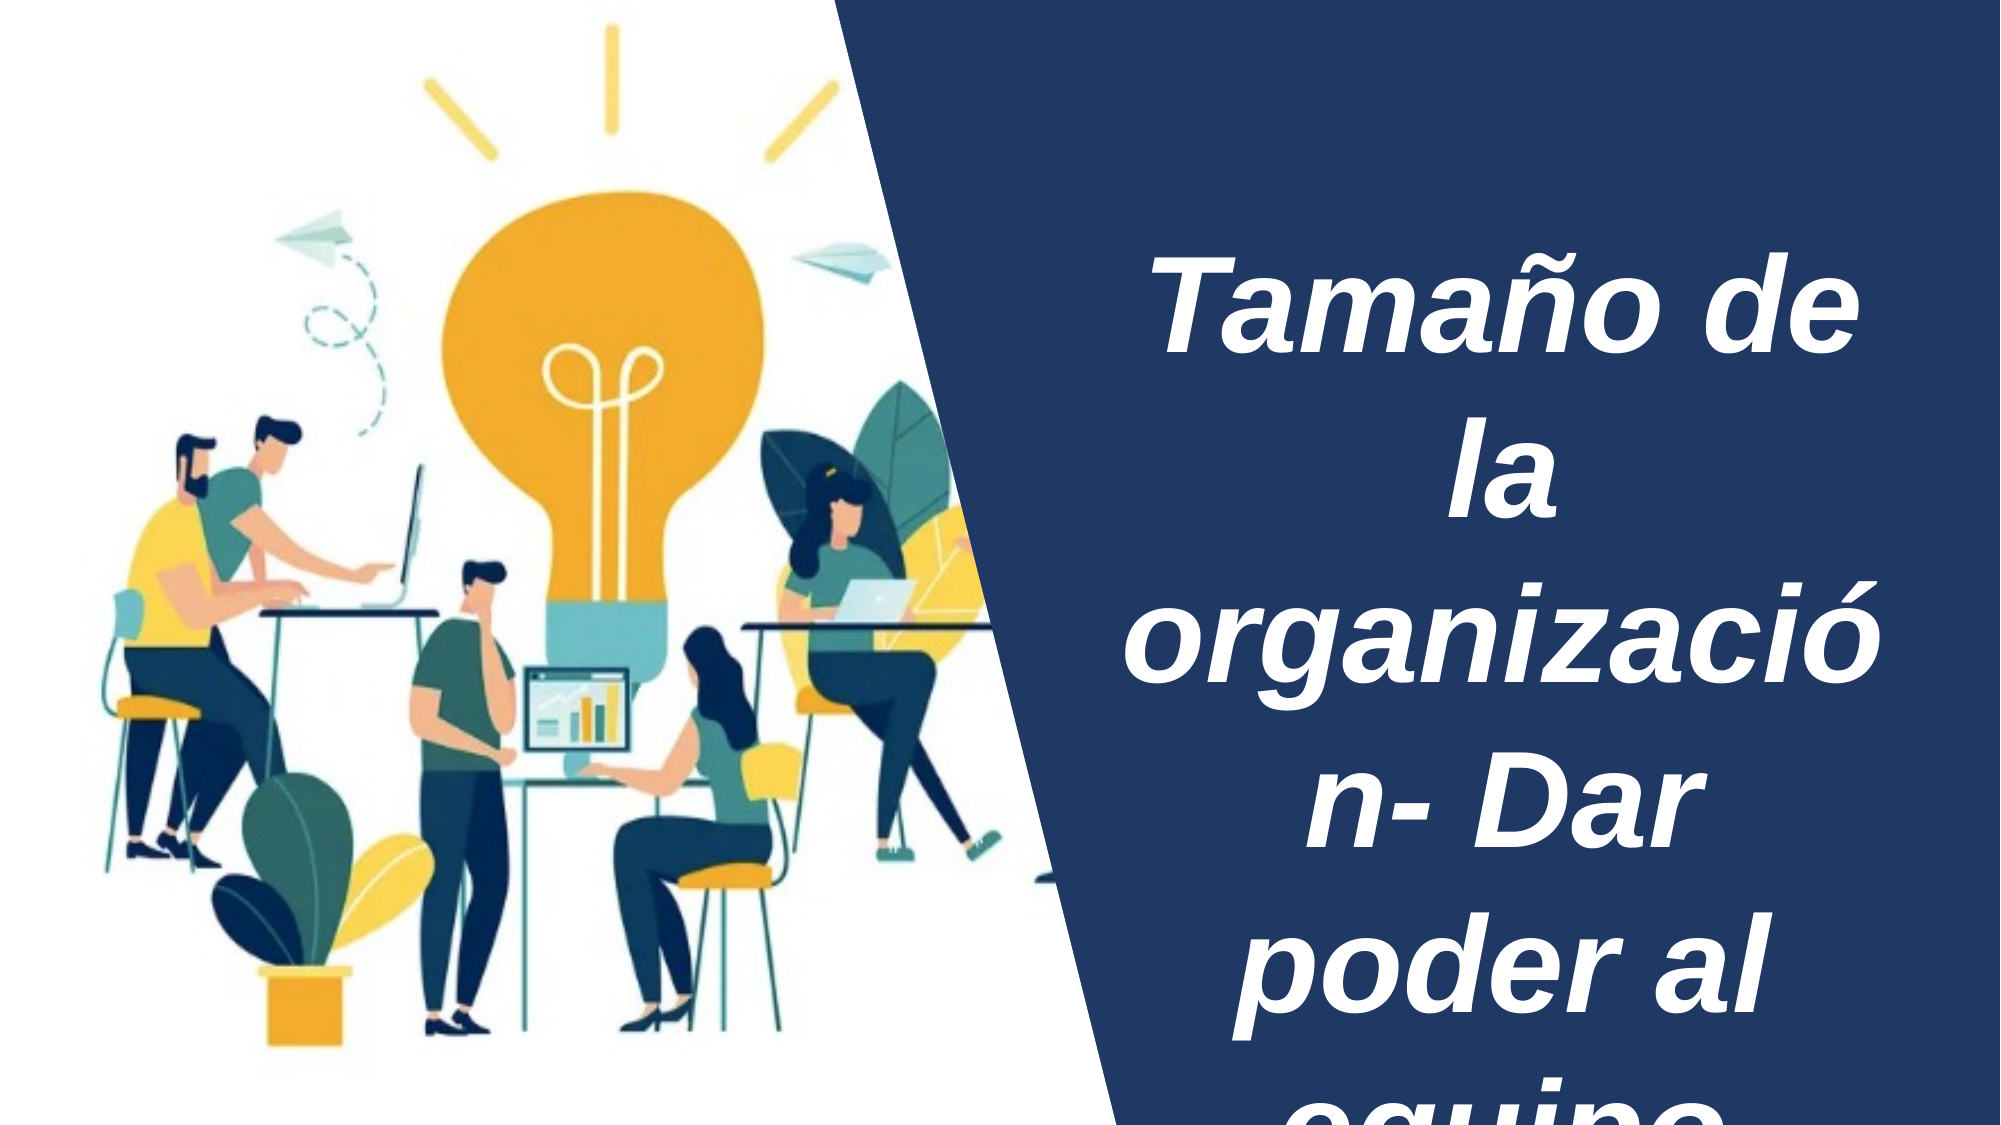

Tamaño de la organización- Dar poder al equipo